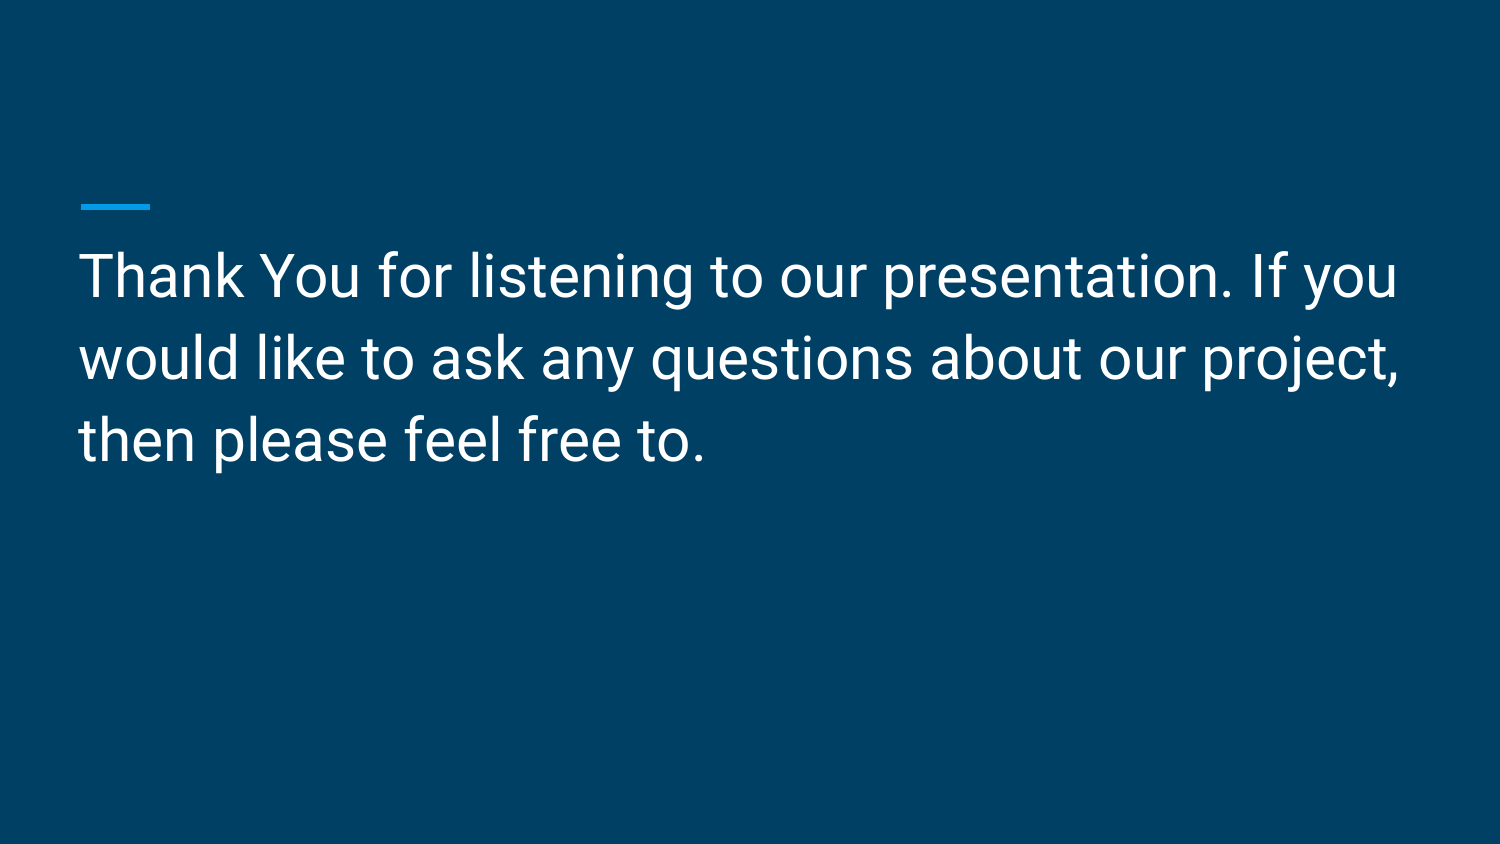

Thank You for listening to our presentation. If you would like to ask any questions about our project, then please feel free to.